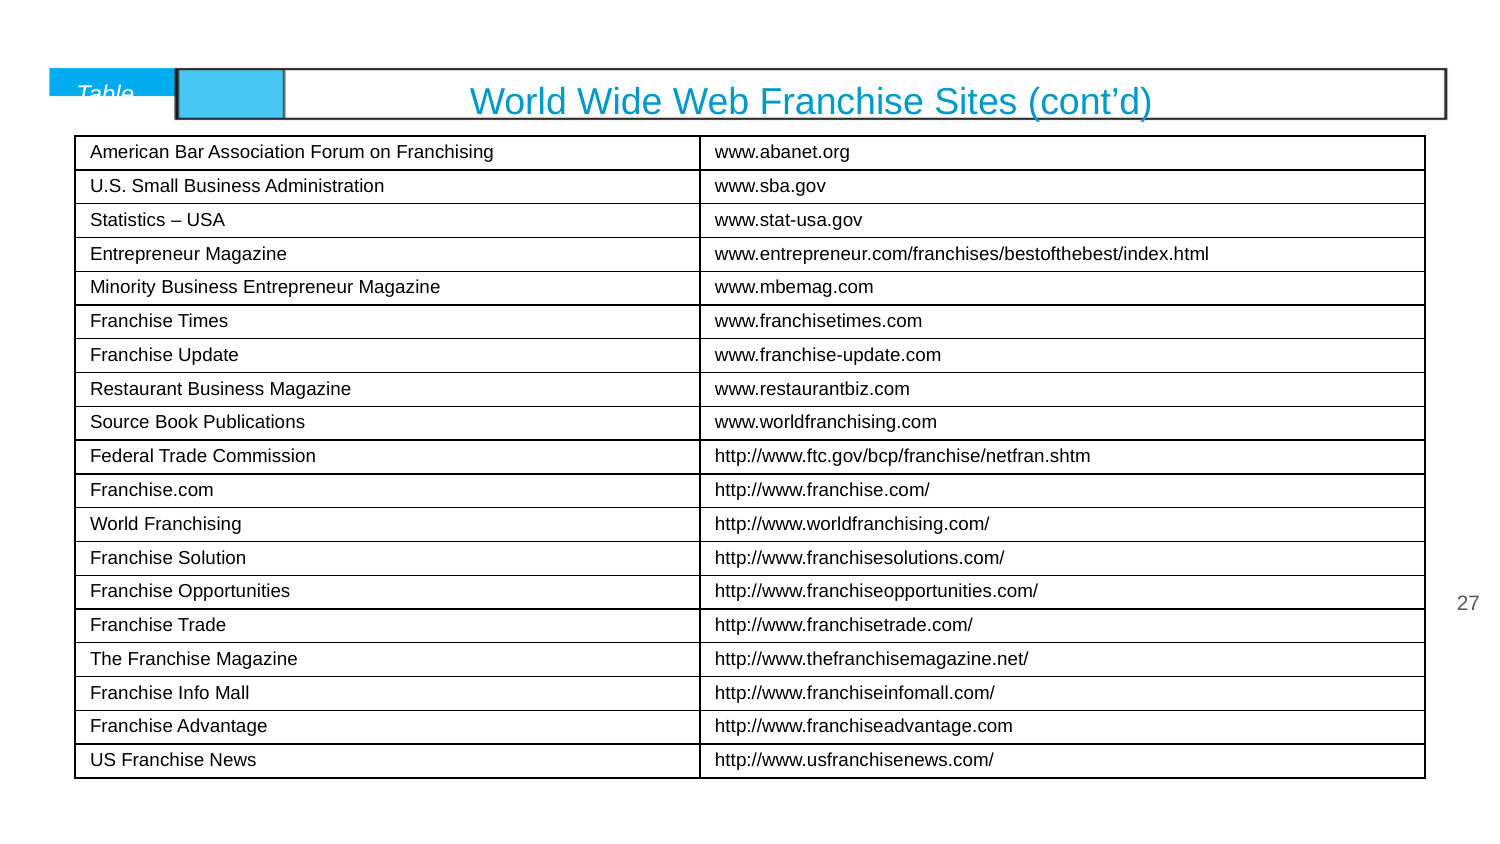

# Table	7.4	World Wide Web Franchise Sites (cont’d)
| American Bar Association Forum on Franchising | www.abanet.org |
| --- | --- |
| U.S. Small Business Administration | www.sba.gov |
| Statistics – USA | www.stat-usa.gov |
| Entrepreneur Magazine | www.entrepreneur.com/franchises/bestofthebest/index.html |
| Minority Business Entrepreneur Magazine | www.mbemag.com |
| Franchise Times | www.franchisetimes.com |
| Franchise Update | www.franchise-update.com |
| Restaurant Business Magazine | www.restaurantbiz.com |
| Source Book Publications | www.worldfranchising.com |
| Federal Trade Commission | http://www.ftc.gov/bcp/franchise/netfran.shtm |
| Franchise.com | http://www.franchise.com/ |
| World Franchising | http://www.worldfranchising.com/ |
| Franchise Solution | http://www.franchisesolutions.com/ |
| Franchise Opportunities | http://www.franchiseopportunities.com/ |
| Franchise Trade | http://www.franchisetrade.com/ |
| The Franchise Magazine | http://www.thefranchisemagazine.net/ |
| Franchise Info Mall | http://www.franchiseinfomall.com/ |
| Franchise Advantage | http://www.franchiseadvantage.com |
| US Franchise News | http://www.usfranchisenews.com/ |
27